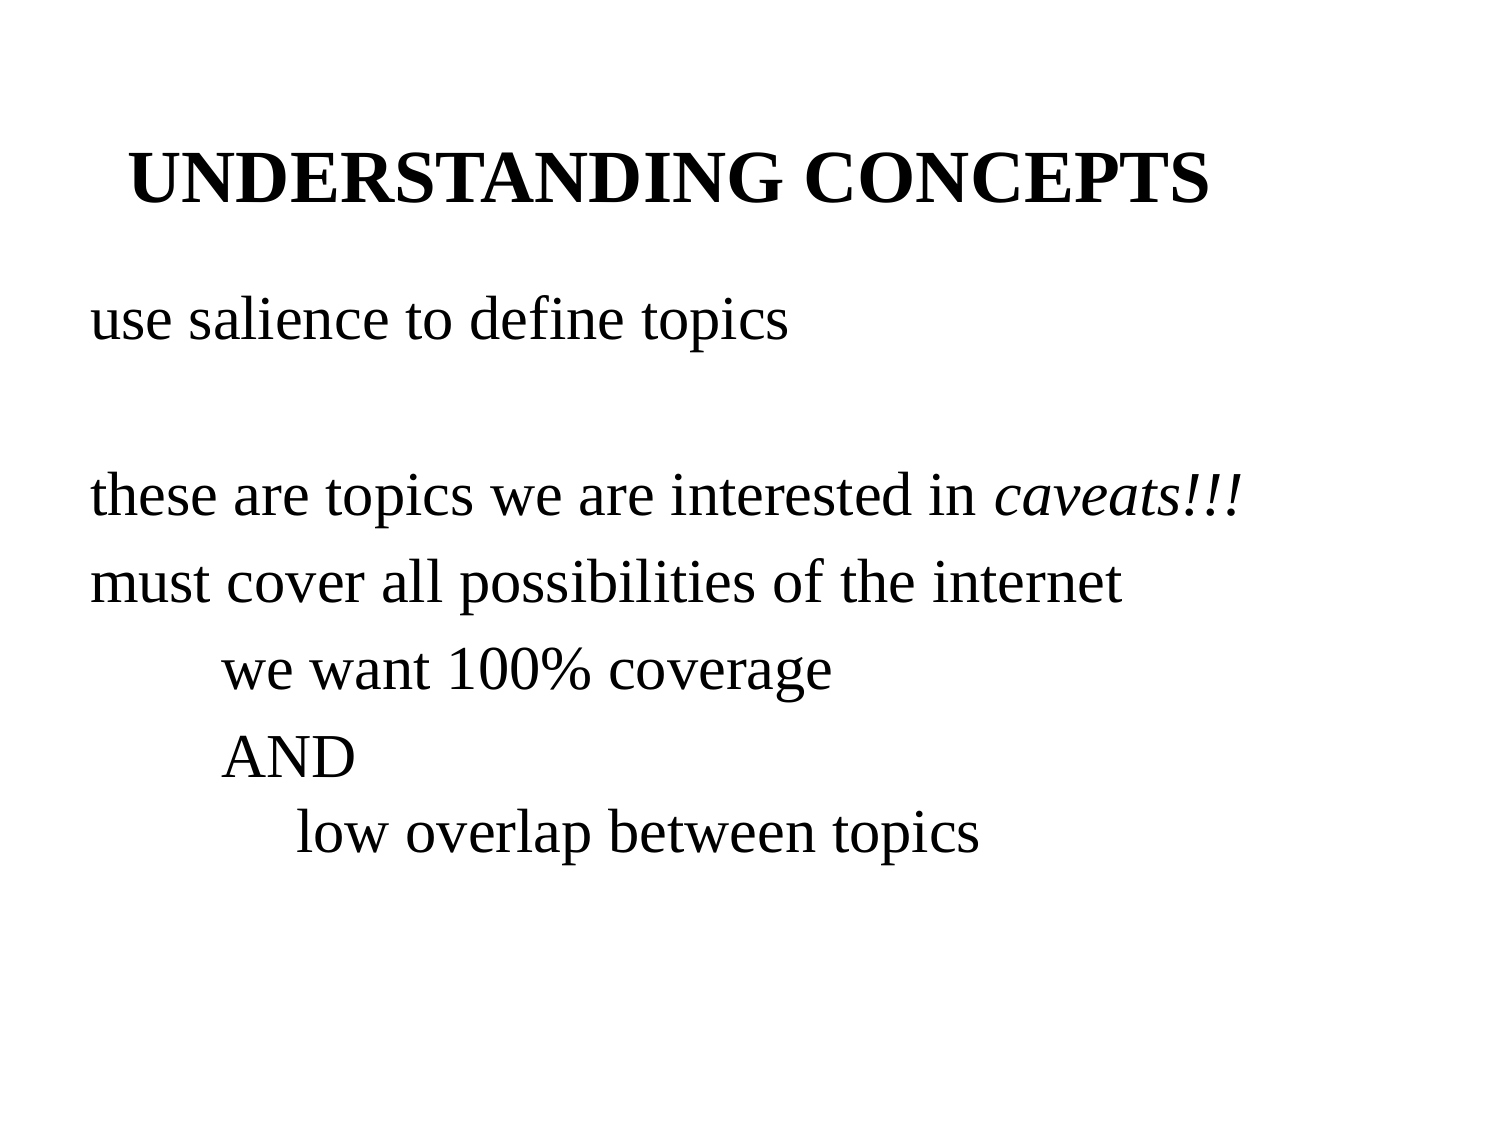

# UNDERSTANDING CONCEPTS
use salience to define topics

these are topics we are interested in caveats!!!
must cover all possibilities of the internet
we want 100% coverage
AND
	low overlap between topics